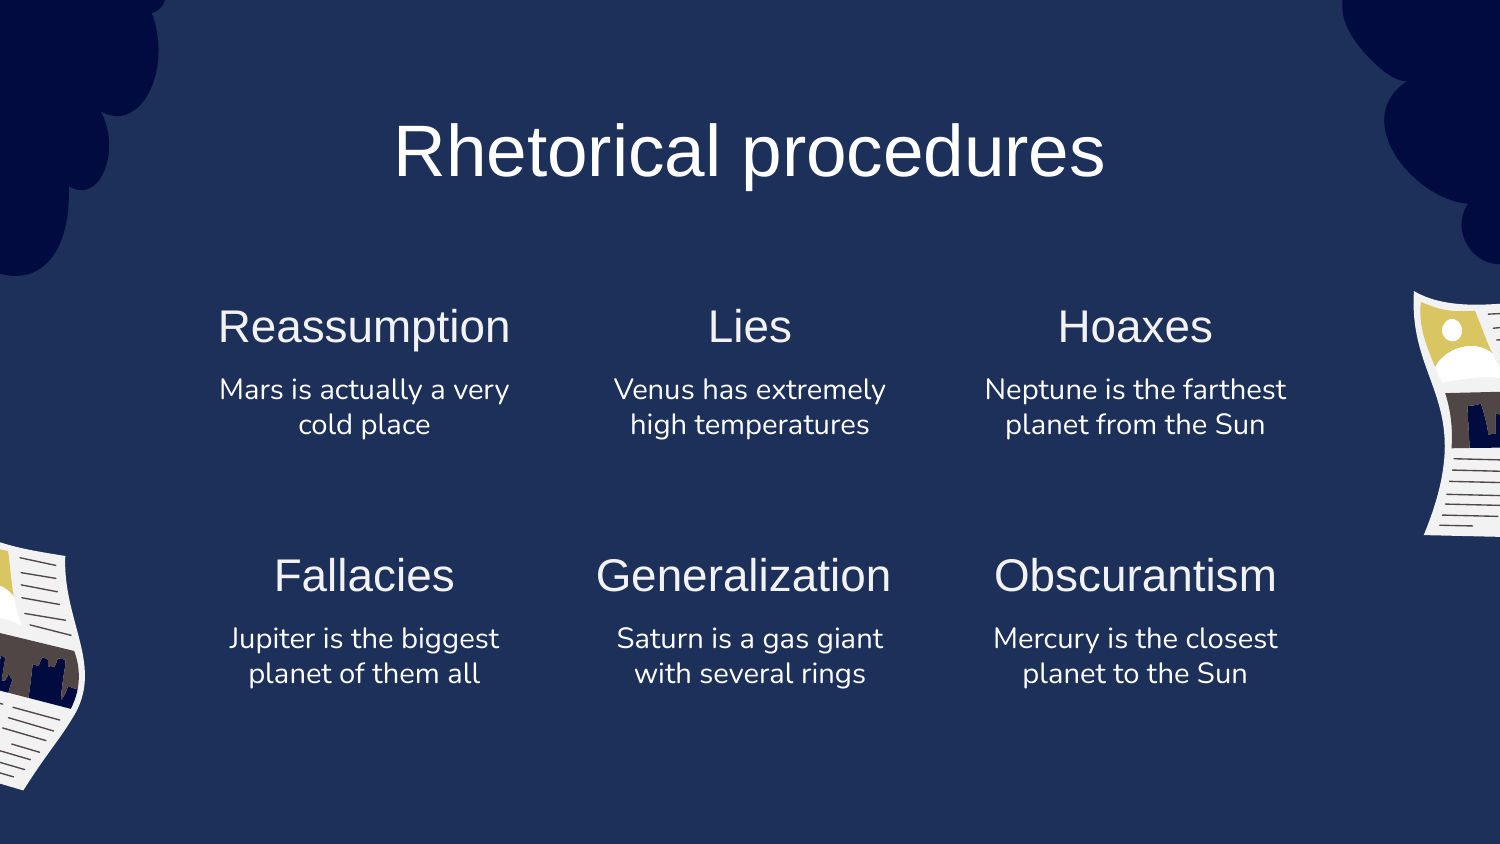

# Rhetorical procedures
Reassumption
Lies
Hoaxes

Mars is actually a very cold place
Venus has extremely high temperatures
Neptune is the farthest planet from the Sun

Fallacies
Generalization
Obscurantism
Jupiter is the biggest planet of them all
Saturn is a gas giant with several rings
Mercury is the closest planet to the Sun